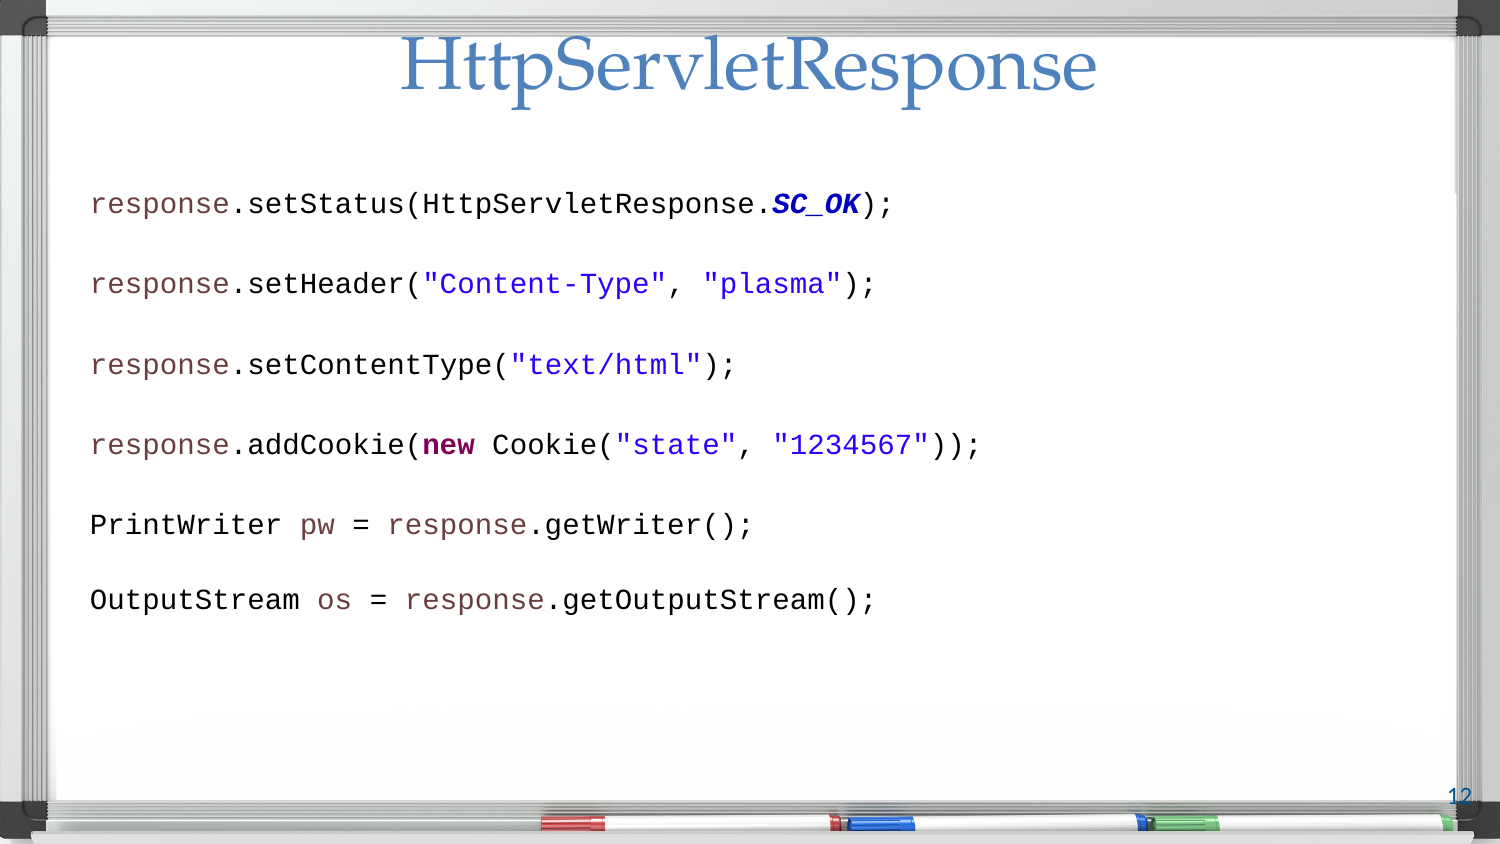

# HttpServletResponse
response.setStatus(HttpServletResponse.SC_OK);
response.setHeader("Content-Type", "plasma");

response.setContentType("text/html");

response.addCookie(new Cookie("state", "1234567"));

PrintWriter pw = response.getWriter();

OutputStream os = response.getOutputStream();
12